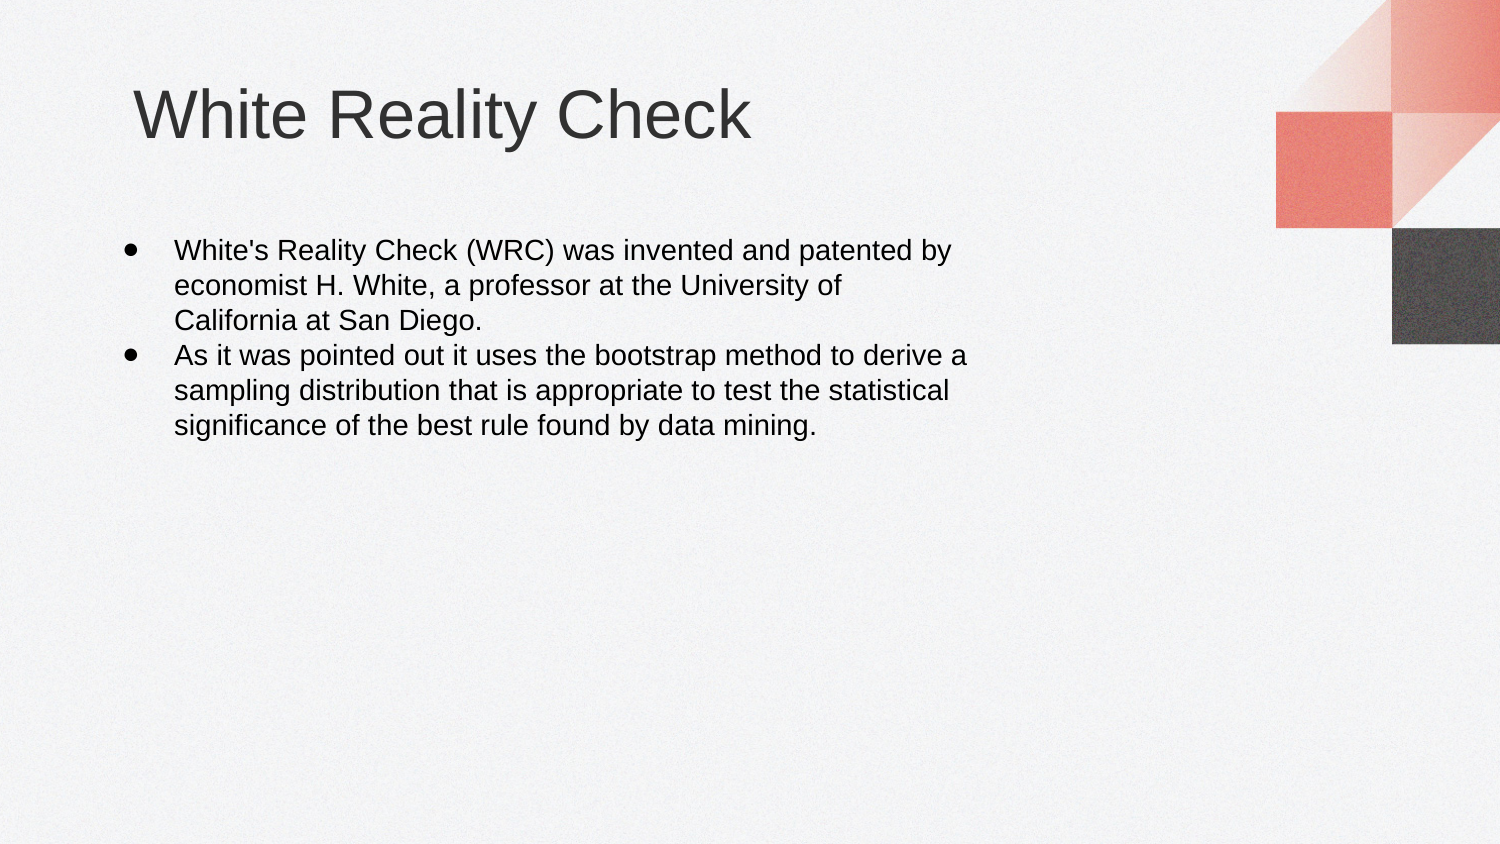

# White Reality Check
White's Reality Check (WRC) was invented and patented by economist H. White, a professor at the University of California at San Diego.
As it was pointed out it uses the bootstrap method to derive a sampling distribution that is appropriate to test the statistical significance of the best rule found by data mining.